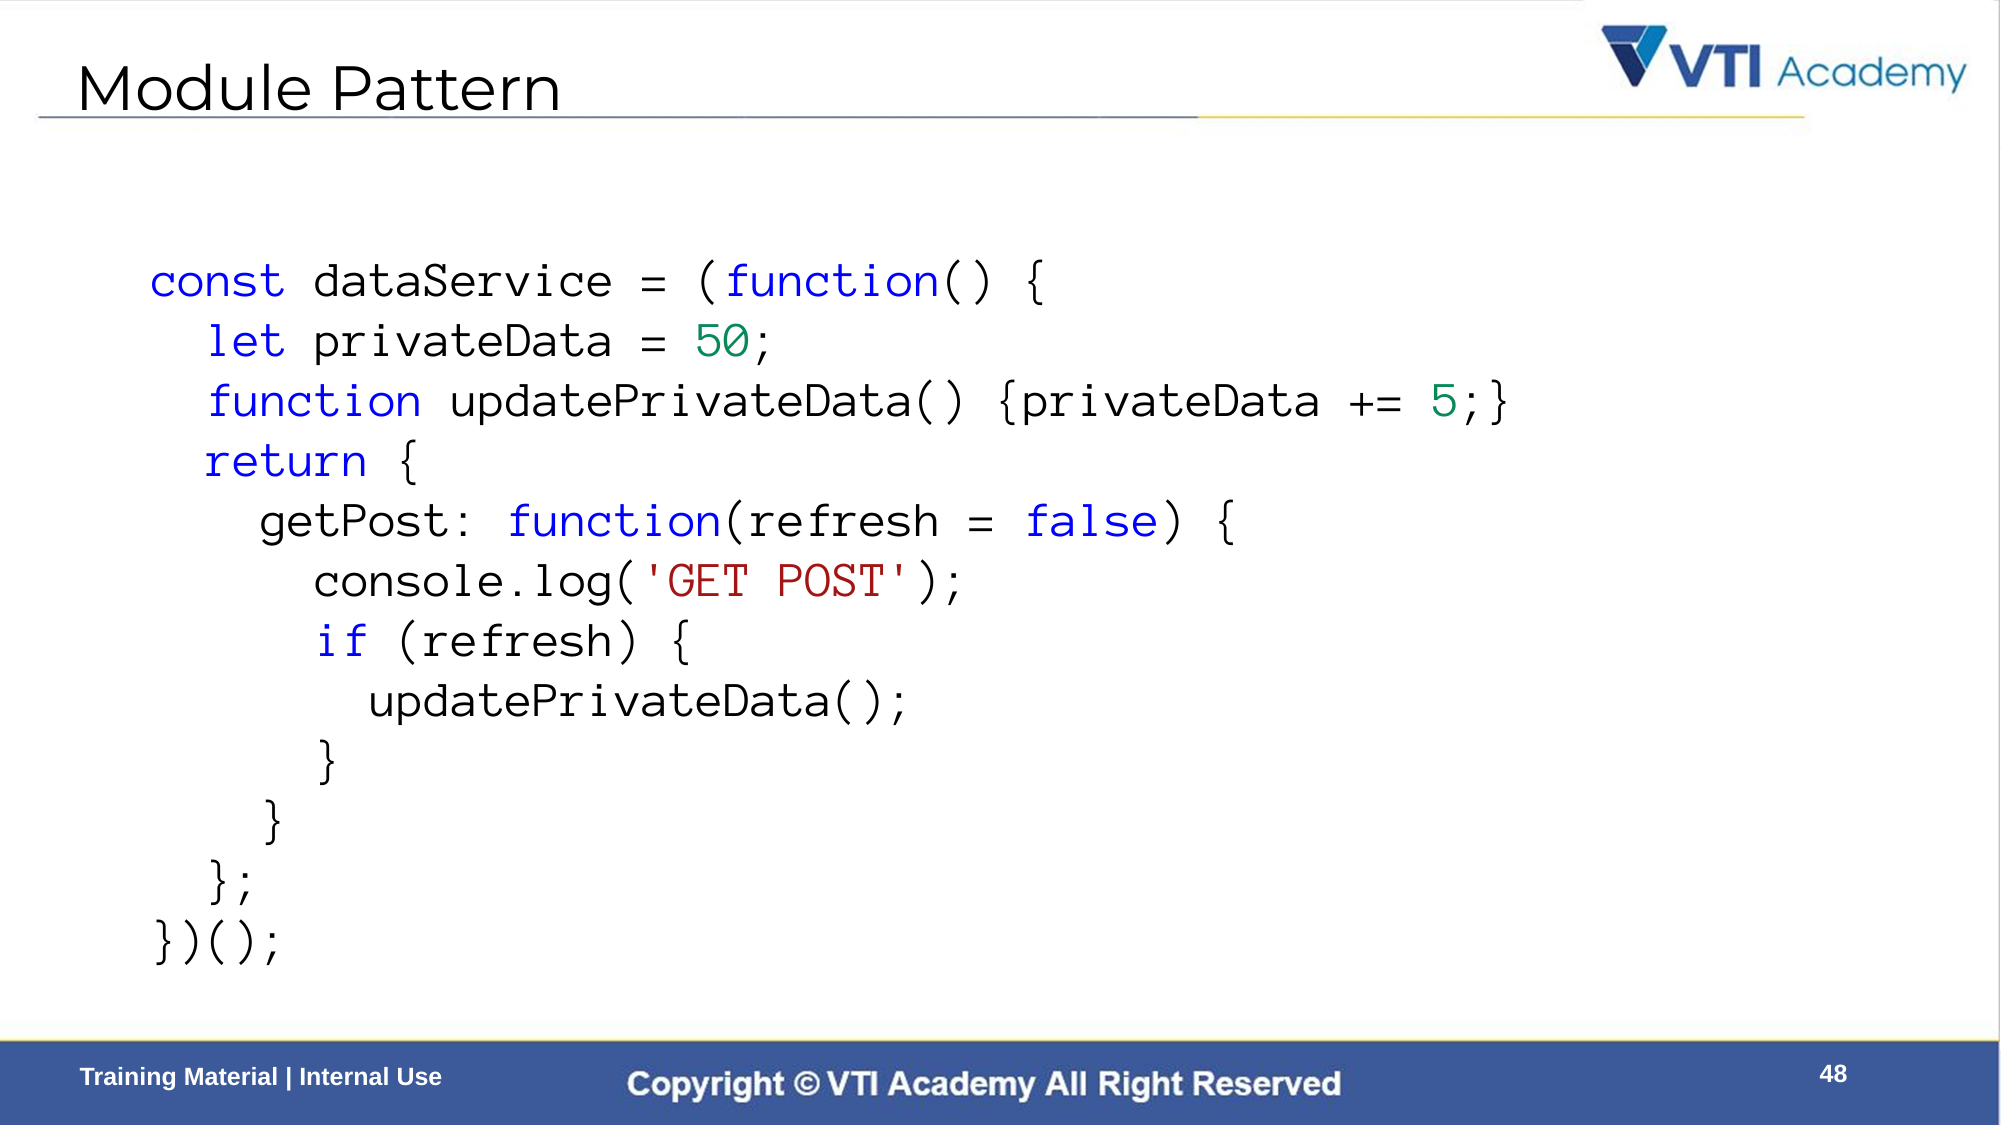

# Module Pattern

const dataService = (function() {
  let privateData = 50;
  function updatePrivateData() {privateData += 5;}
  return {
    getPost: function(refresh = false) {
      console.log('GET POST');
      if (refresh) {
        updatePrivateData();
      }
    }
  };
})();
48
Training Material | Internal Use